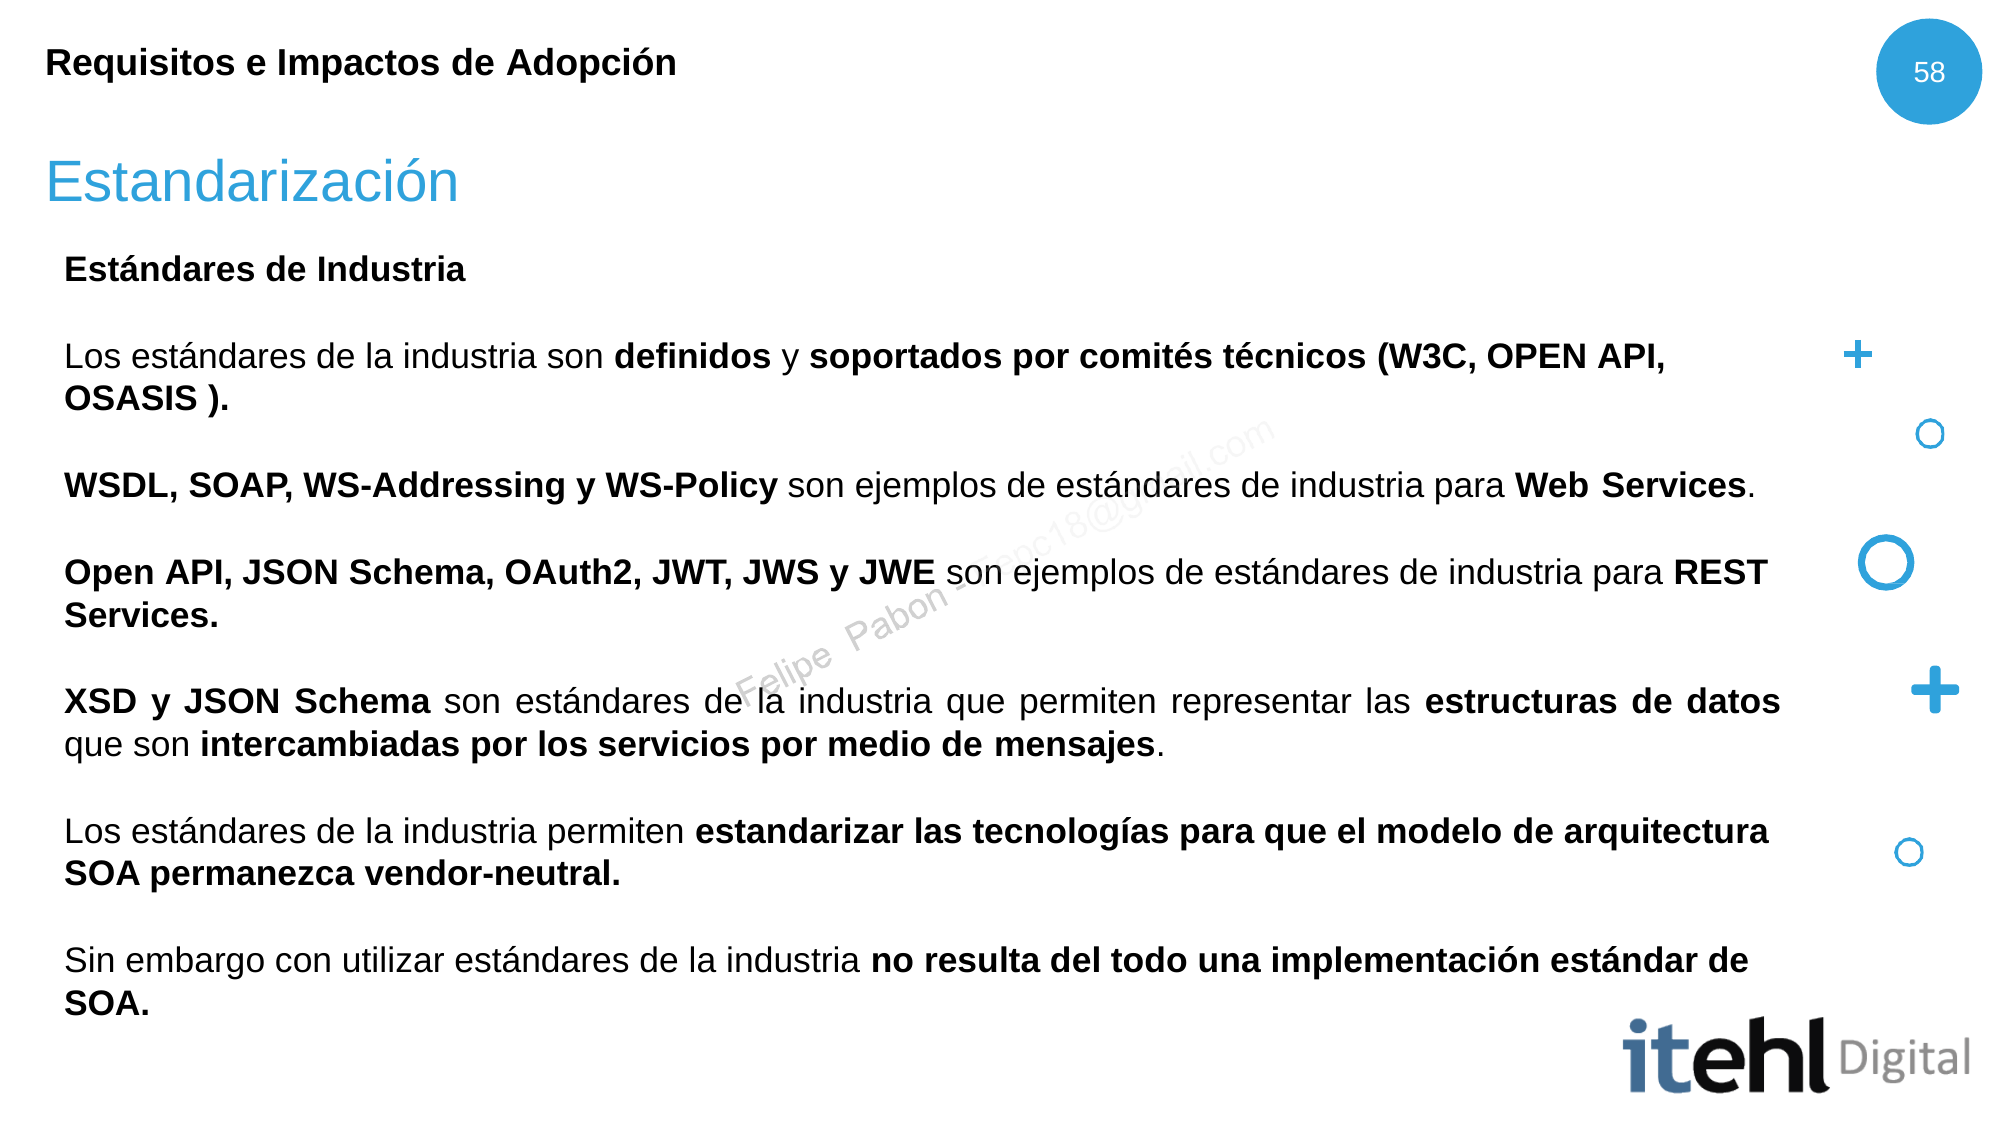

# Requisitos e Impactos de Adopción
58
Estandarización
Estándares de Industria

Los estándares de la industria son definidos y soportados por comités técnicos (W3C, OPEN API,  OSASIS ).

WSDL, SOAP, WS-Addressing y WS-Policy son ejemplos de estándares de industria para Web Services.

Open API, JSON Schema, OAuth2, JWT, JWS y JWE son ejemplos de estándares de industria para REST  Services.

XSD y JSON Schema son estándares de la industria que permiten representar las estructuras de datos
que son intercambiadas por los servicios por medio de mensajes.

Los estándares de la industria permiten estandarizar las tecnologías para que el modelo de arquitectura  SOA permanezca vendor-neutral.

Sin embargo con utilizar estándares de la industria no resulta del todo una implementación estándar de  SOA.